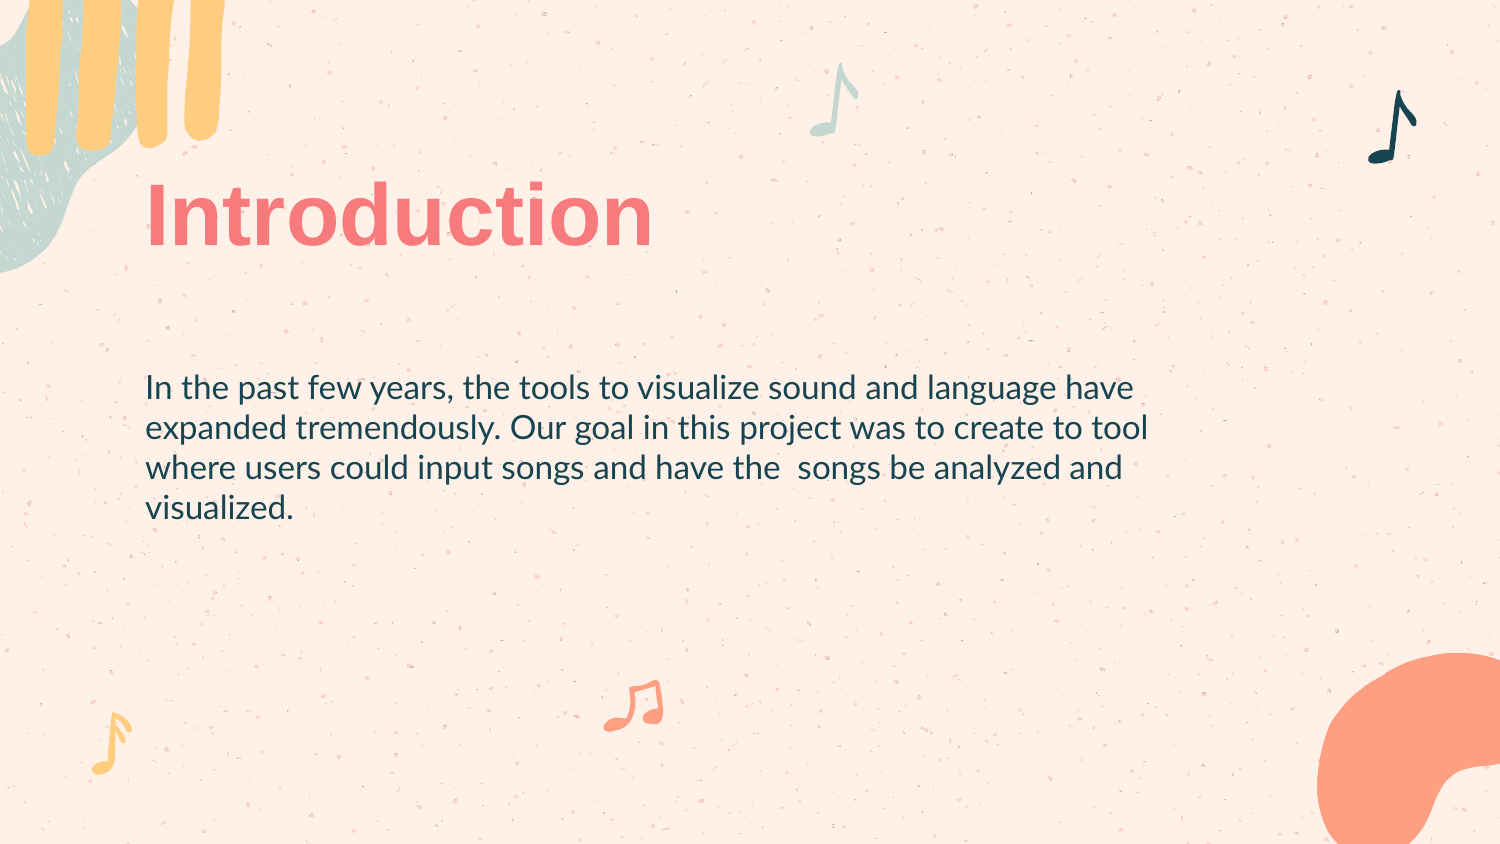

# Introduction
In the past few years, the tools to visualize sound and language have expanded tremendously. Our goal in this project was to create to tool where users could input songs and have the  songs be analyzed and visualized.